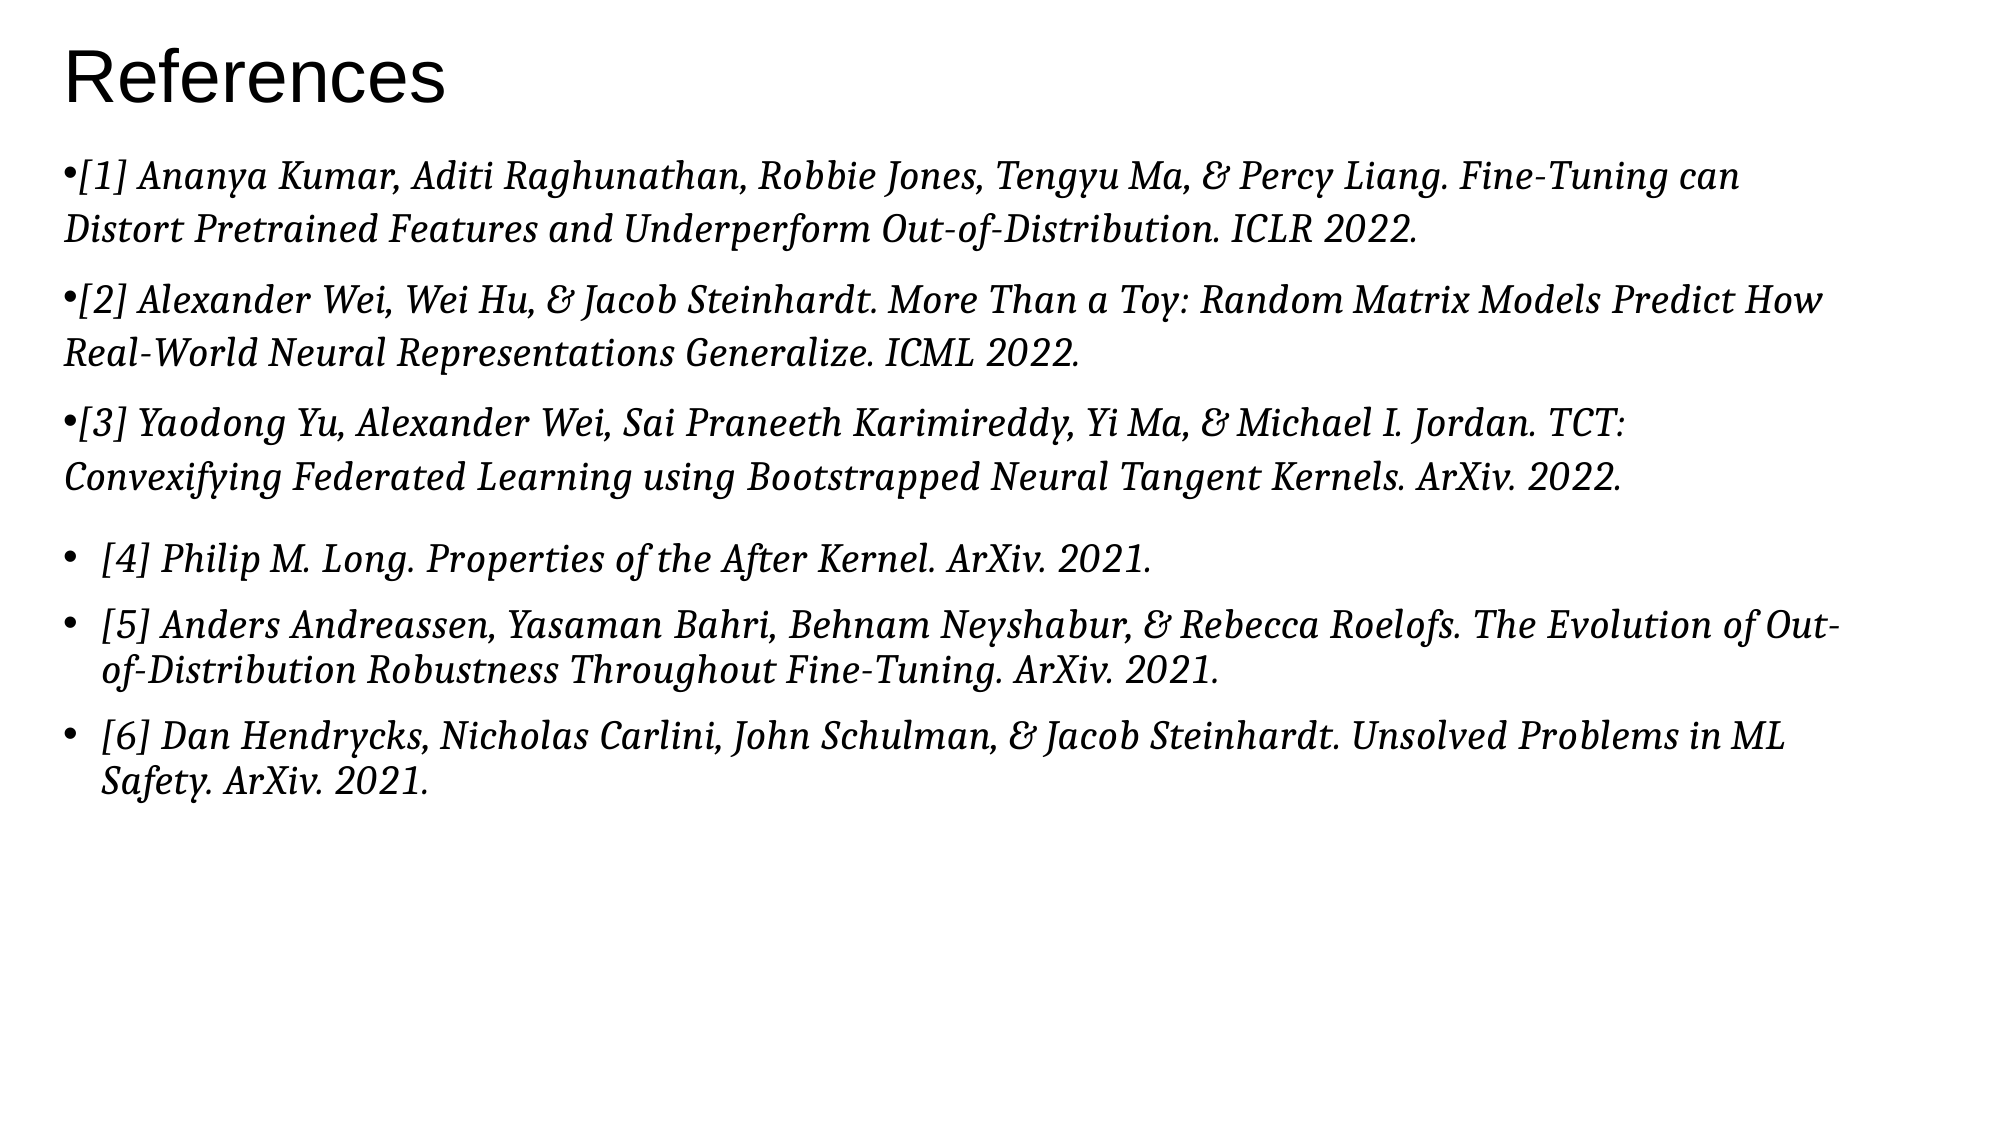

# References
[1] Ananya Kumar, Aditi Raghunathan, Robbie Jones, Tengyu Ma, & Percy Liang. Fine-Tuning can Distort Pretrained Features and Underperform Out-of-Distribution. ICLR 2022.
[2] Alexander Wei, Wei Hu, & Jacob Steinhardt. More Than a Toy: Random Matrix Models Predict How Real-World Neural Representations Generalize. ICML 2022.
[3] Yaodong Yu, Alexander Wei, Sai Praneeth Karimireddy, Yi Ma, & Michael I. Jordan. TCT: Convexifying Federated Learning using Bootstrapped Neural Tangent Kernels. ArXiv. 2022.
[4] Philip M. Long. Properties of the After Kernel. ArXiv. 2021.
[5] Anders Andreassen, Yasaman Bahri, Behnam Neyshabur, & Rebecca Roelofs. The Evolution of Out-of-Distribution Robustness Throughout Fine-Tuning. ArXiv. 2021.
[6] Dan Hendrycks, Nicholas Carlini, John Schulman, & Jacob Steinhardt. Unsolved Problems in ML Safety. ArXiv. 2021.